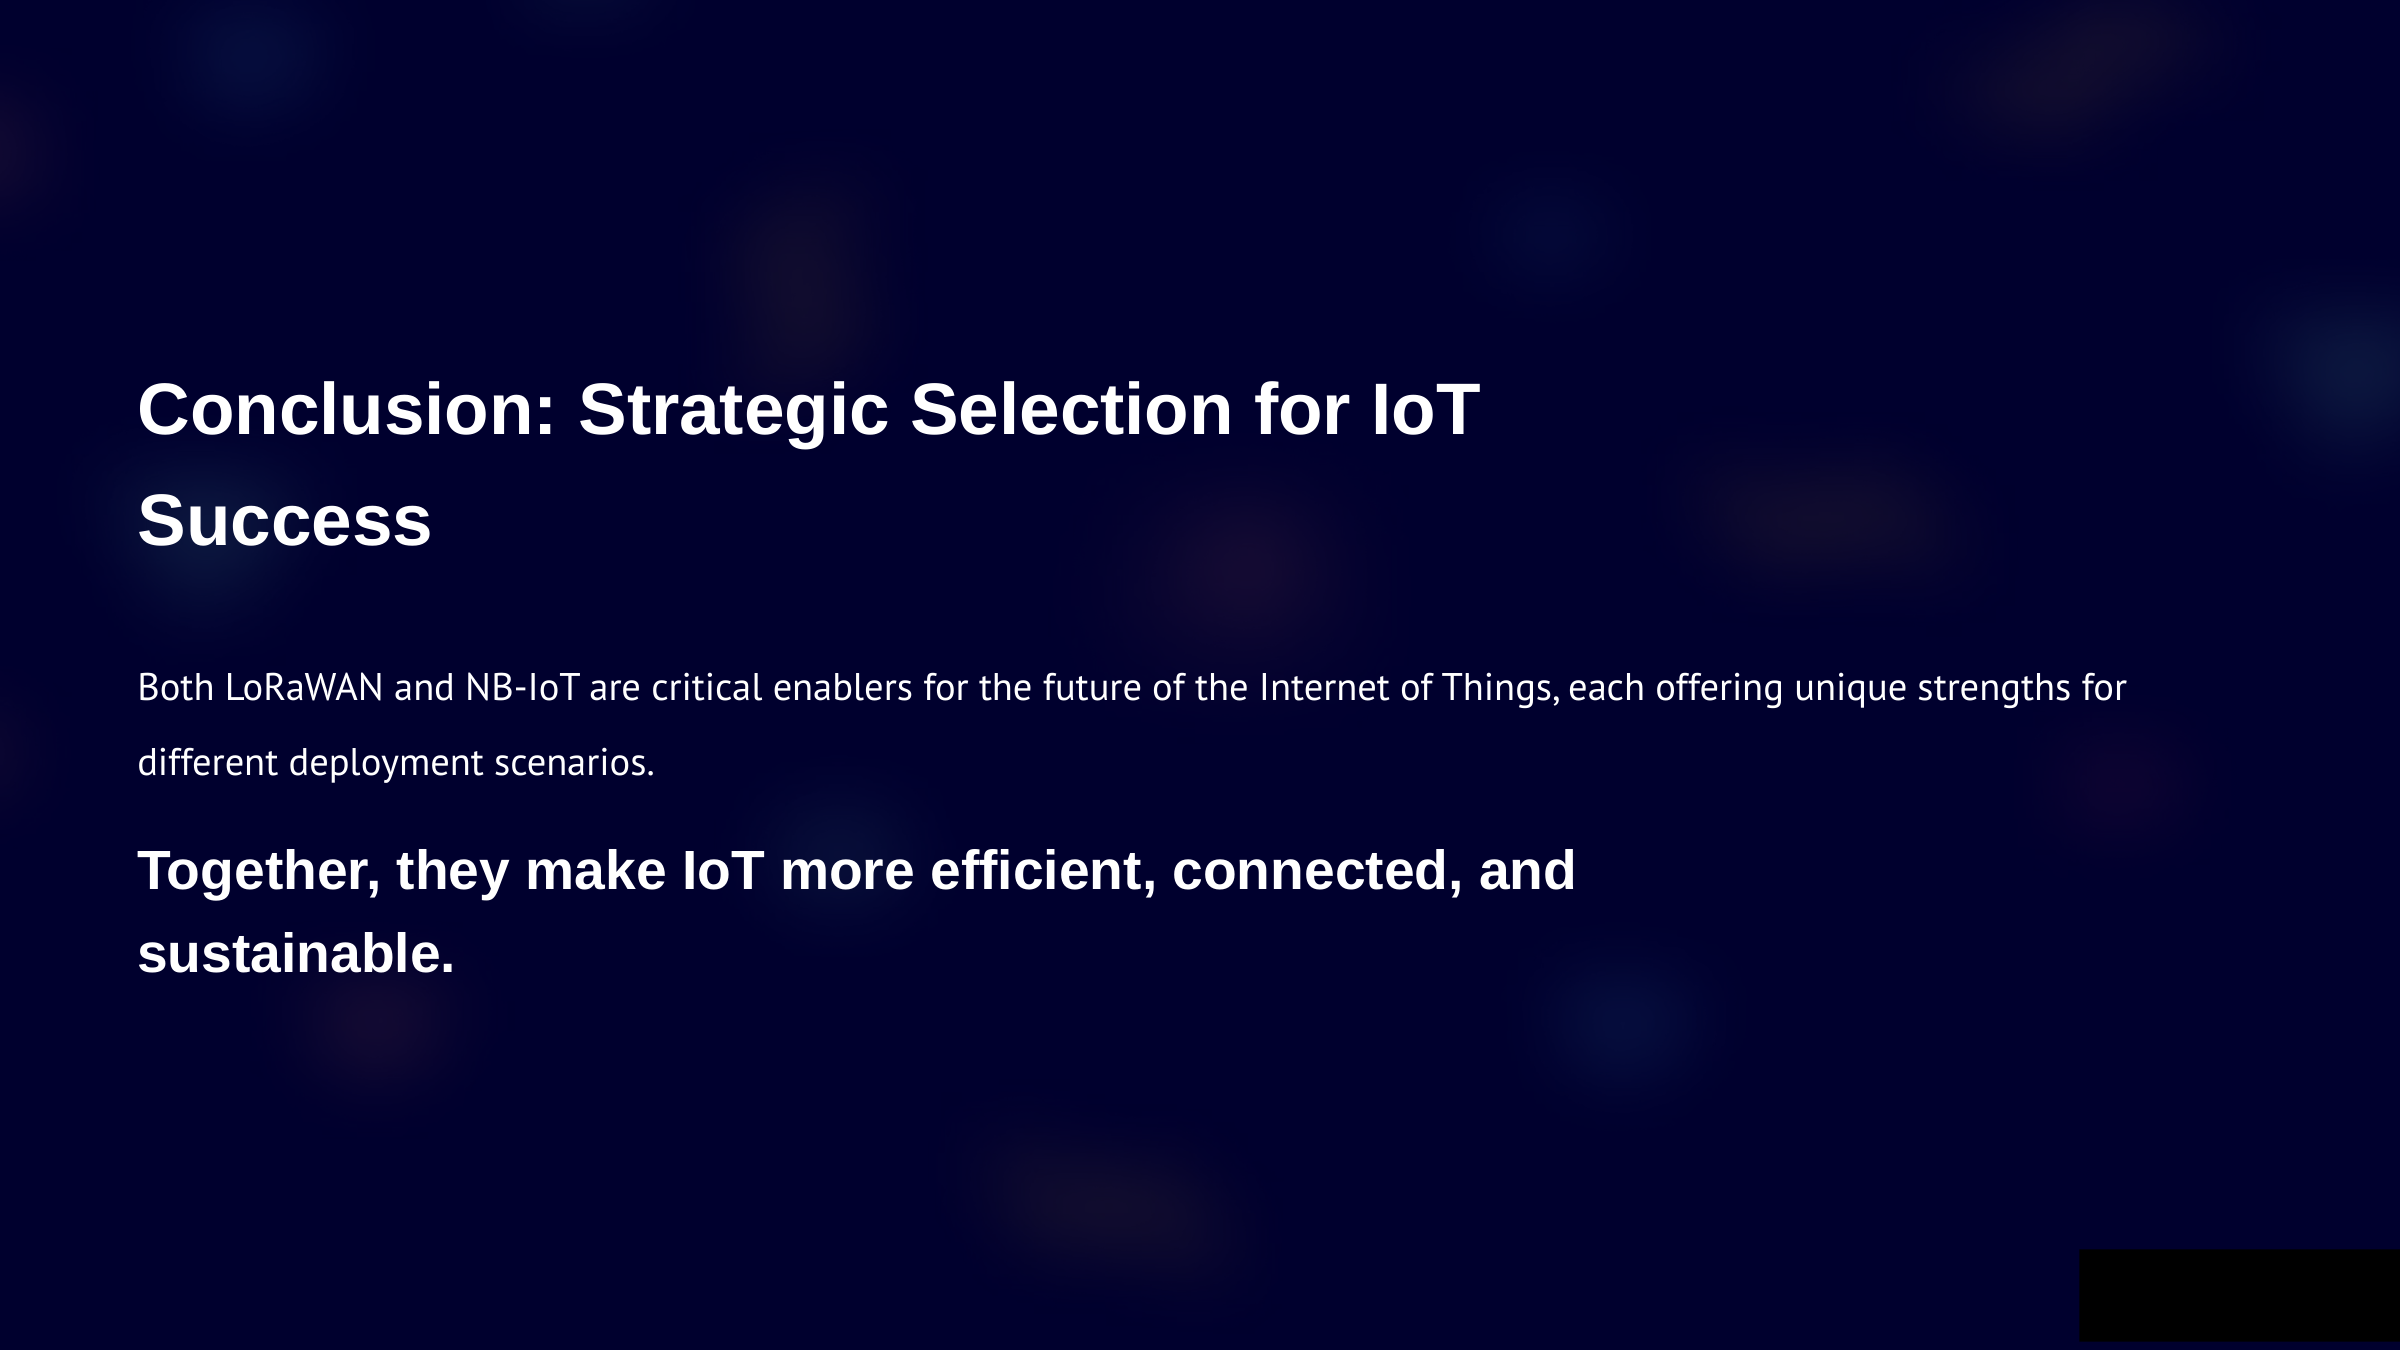

Conclusion: Strategic Selection for IoT Success
Both LoRaWAN and NB-IoT are critical enablers for the future of the Internet of Things, each offering unique strengths for different deployment scenarios.
Together, they make IoT more efficient, connected, and sustainable.